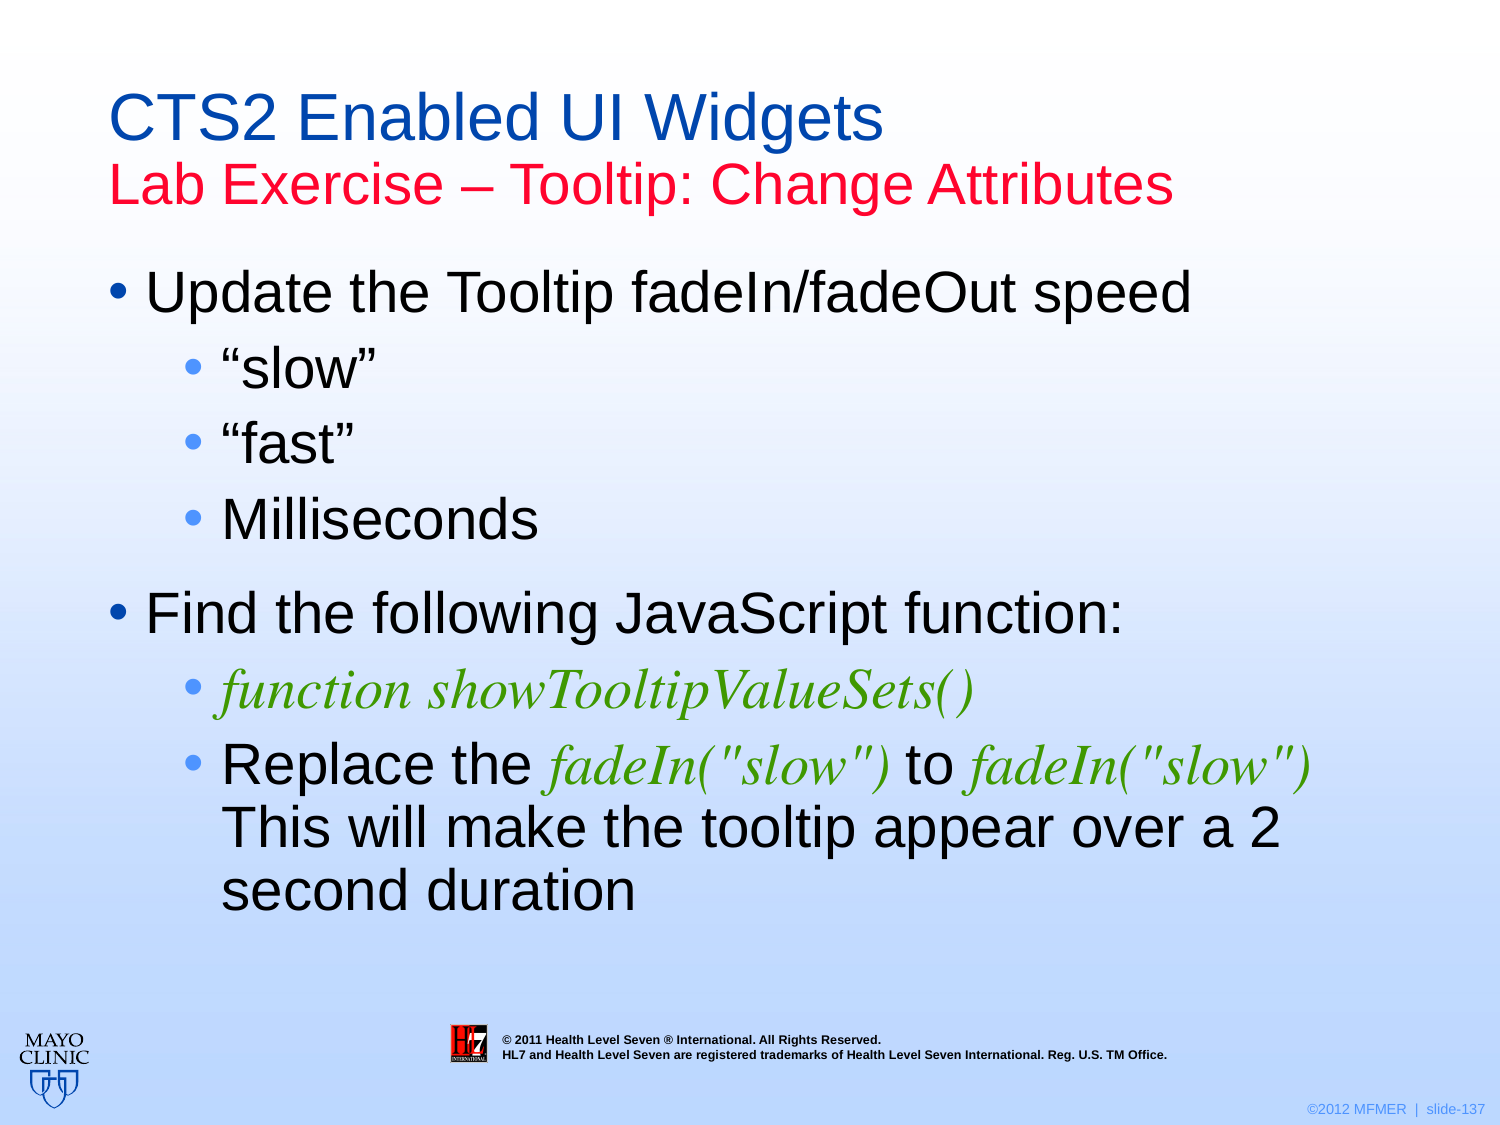

# CTS2 Enabled UI Widgets Lab Exercise – Tooltip: Change Attributes
Update the Tooltip fadeIn/fadeOut speed
“slow”
“fast”
Milliseconds
Find the following JavaScript function:
function showTooltipValueSets()
Replace the fadeIn("slow") to fadeIn("slow") This will make the tooltip appear over a 2 second duration